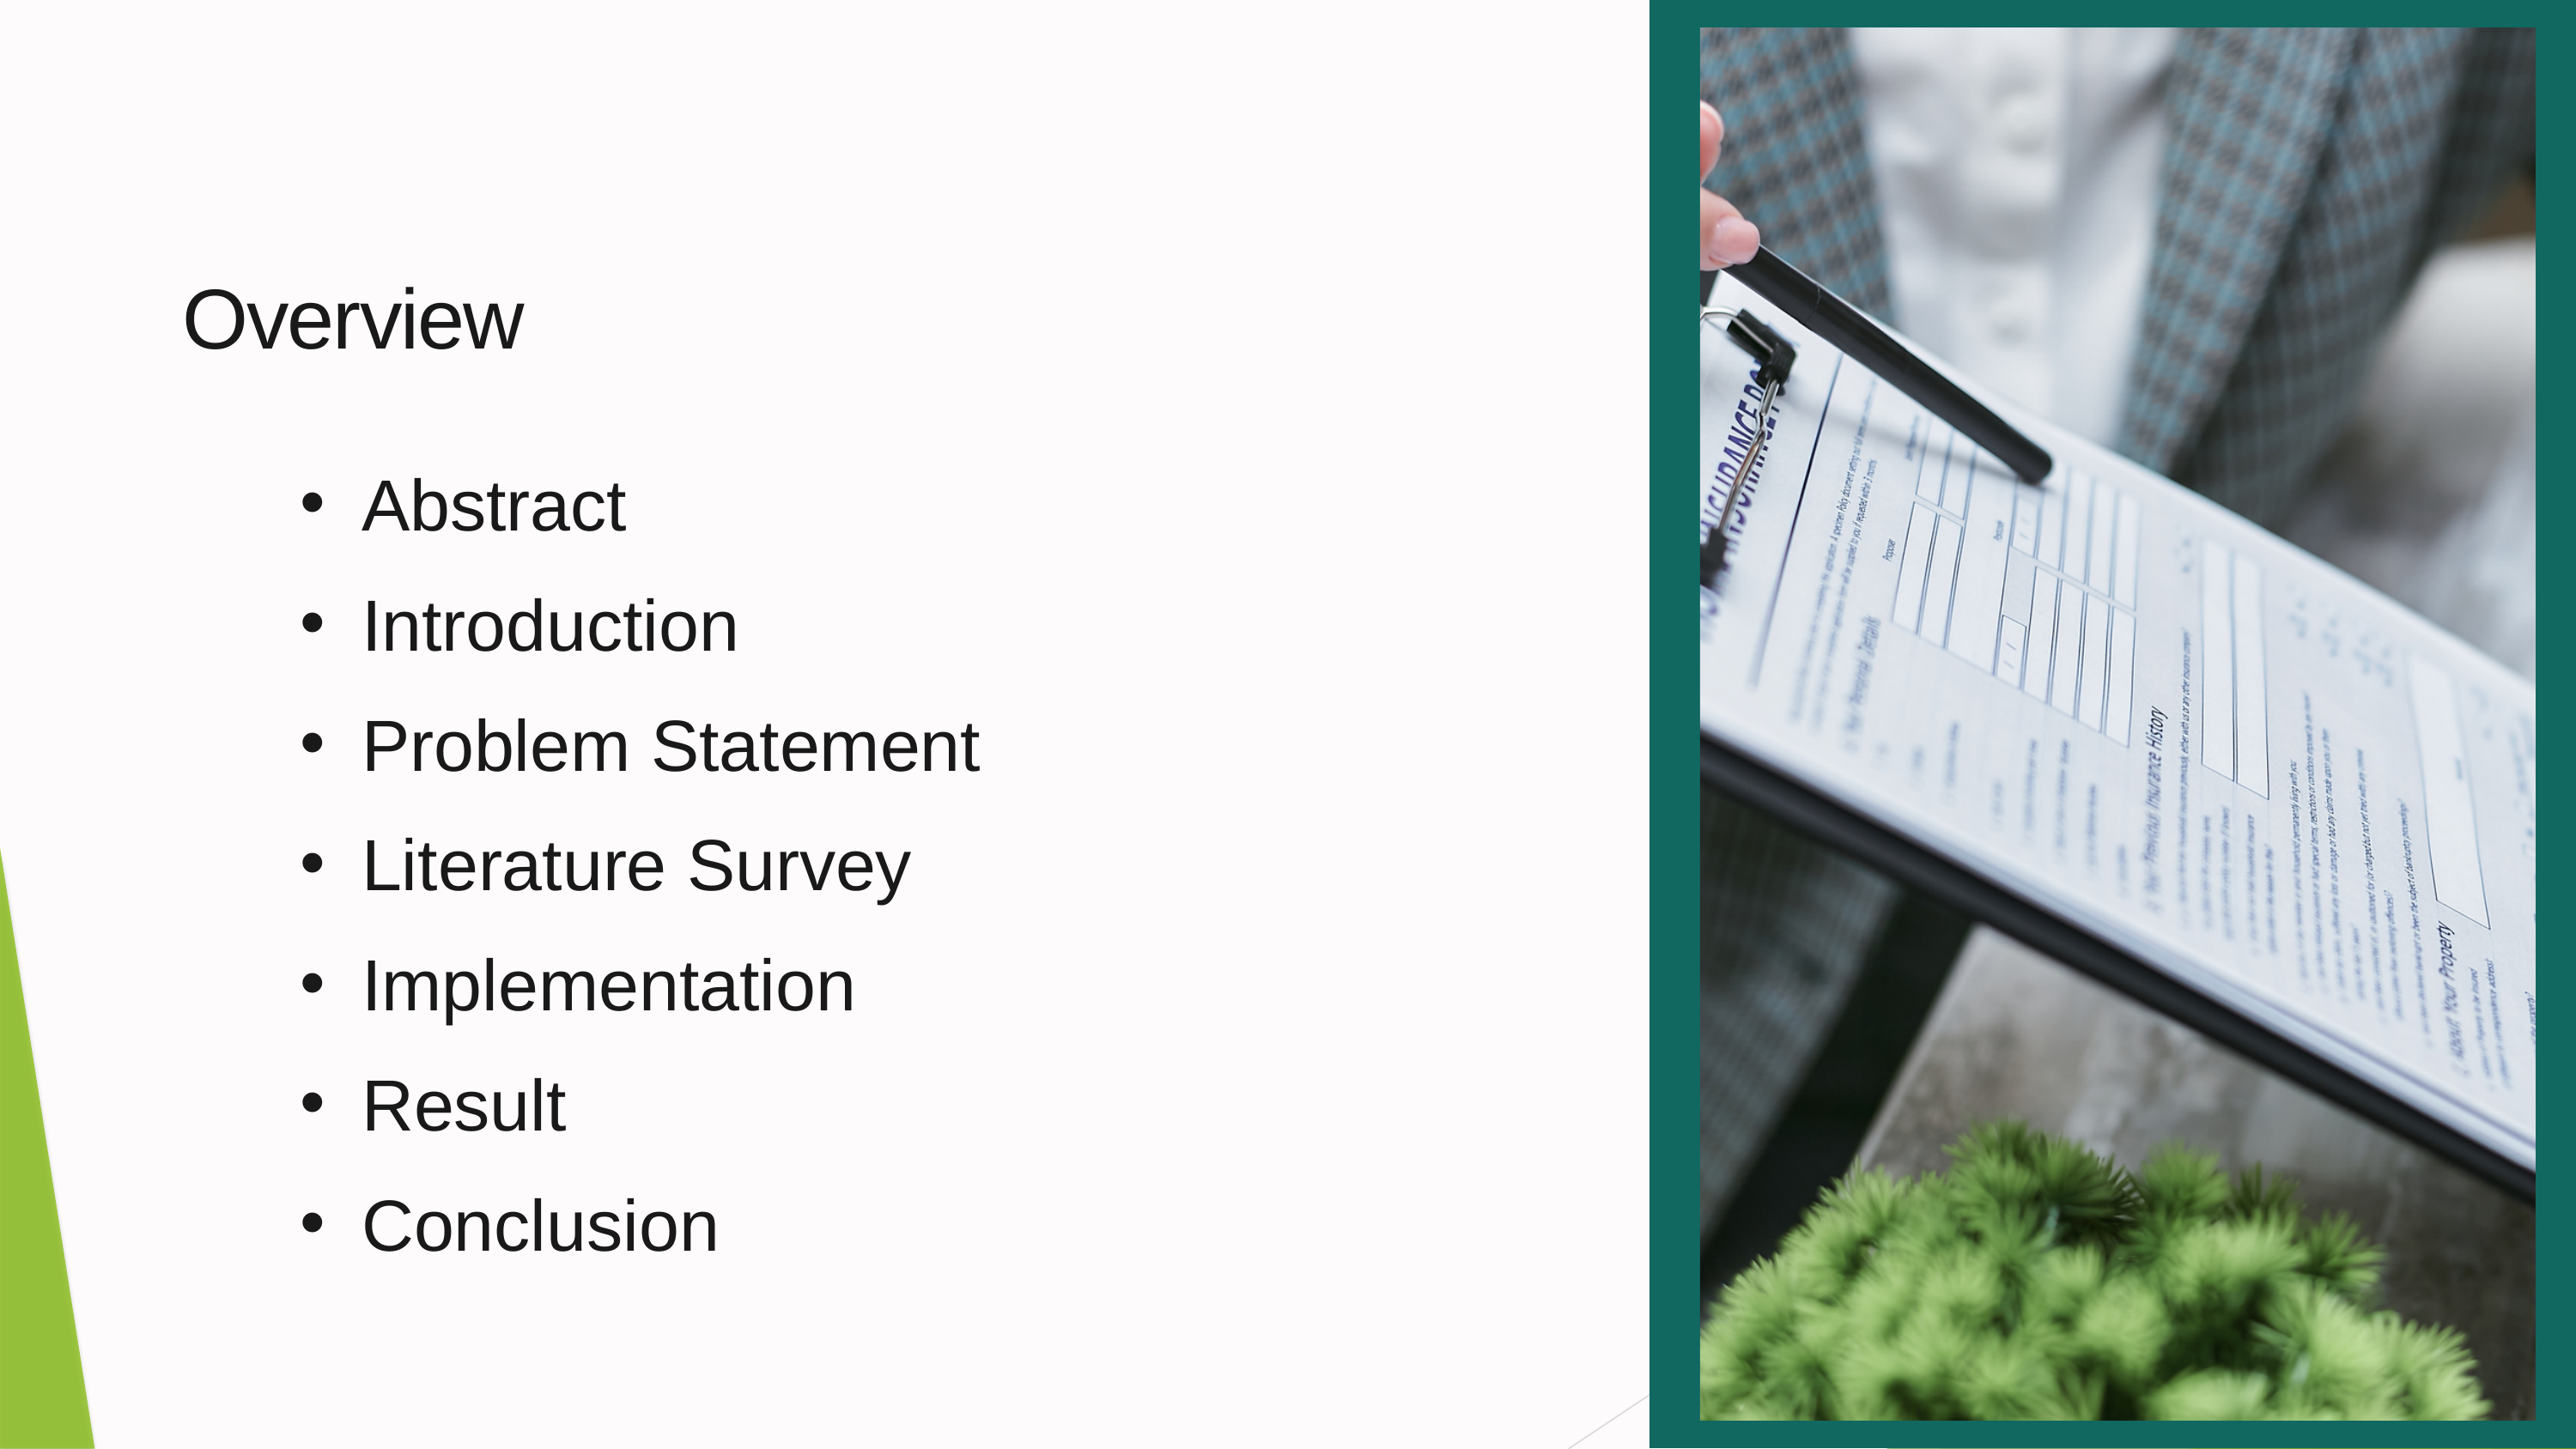

Overview
Abstract
Introduction
Problem Statement
Literature Survey
Implementation
Result
Conclusion